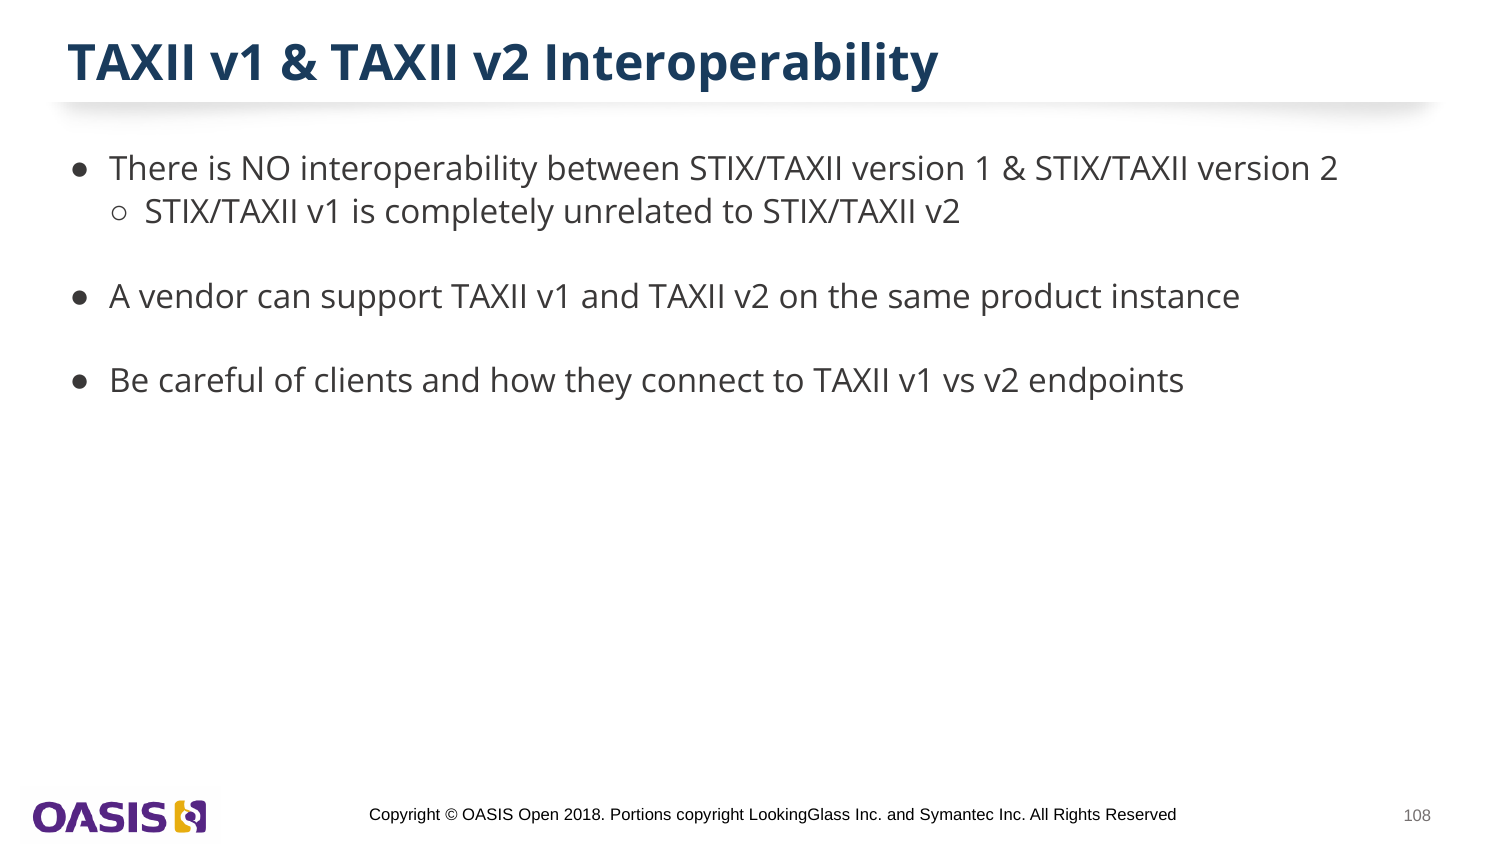

# TAXII v1 & TAXII v2 Interoperability
There is NO interoperability between STIX/TAXII version 1 & STIX/TAXII version 2
STIX/TAXII v1 is completely unrelated to STIX/TAXII v2
A vendor can support TAXII v1 and TAXII v2 on the same product instance
Be careful of clients and how they connect to TAXII v1 vs v2 endpoints